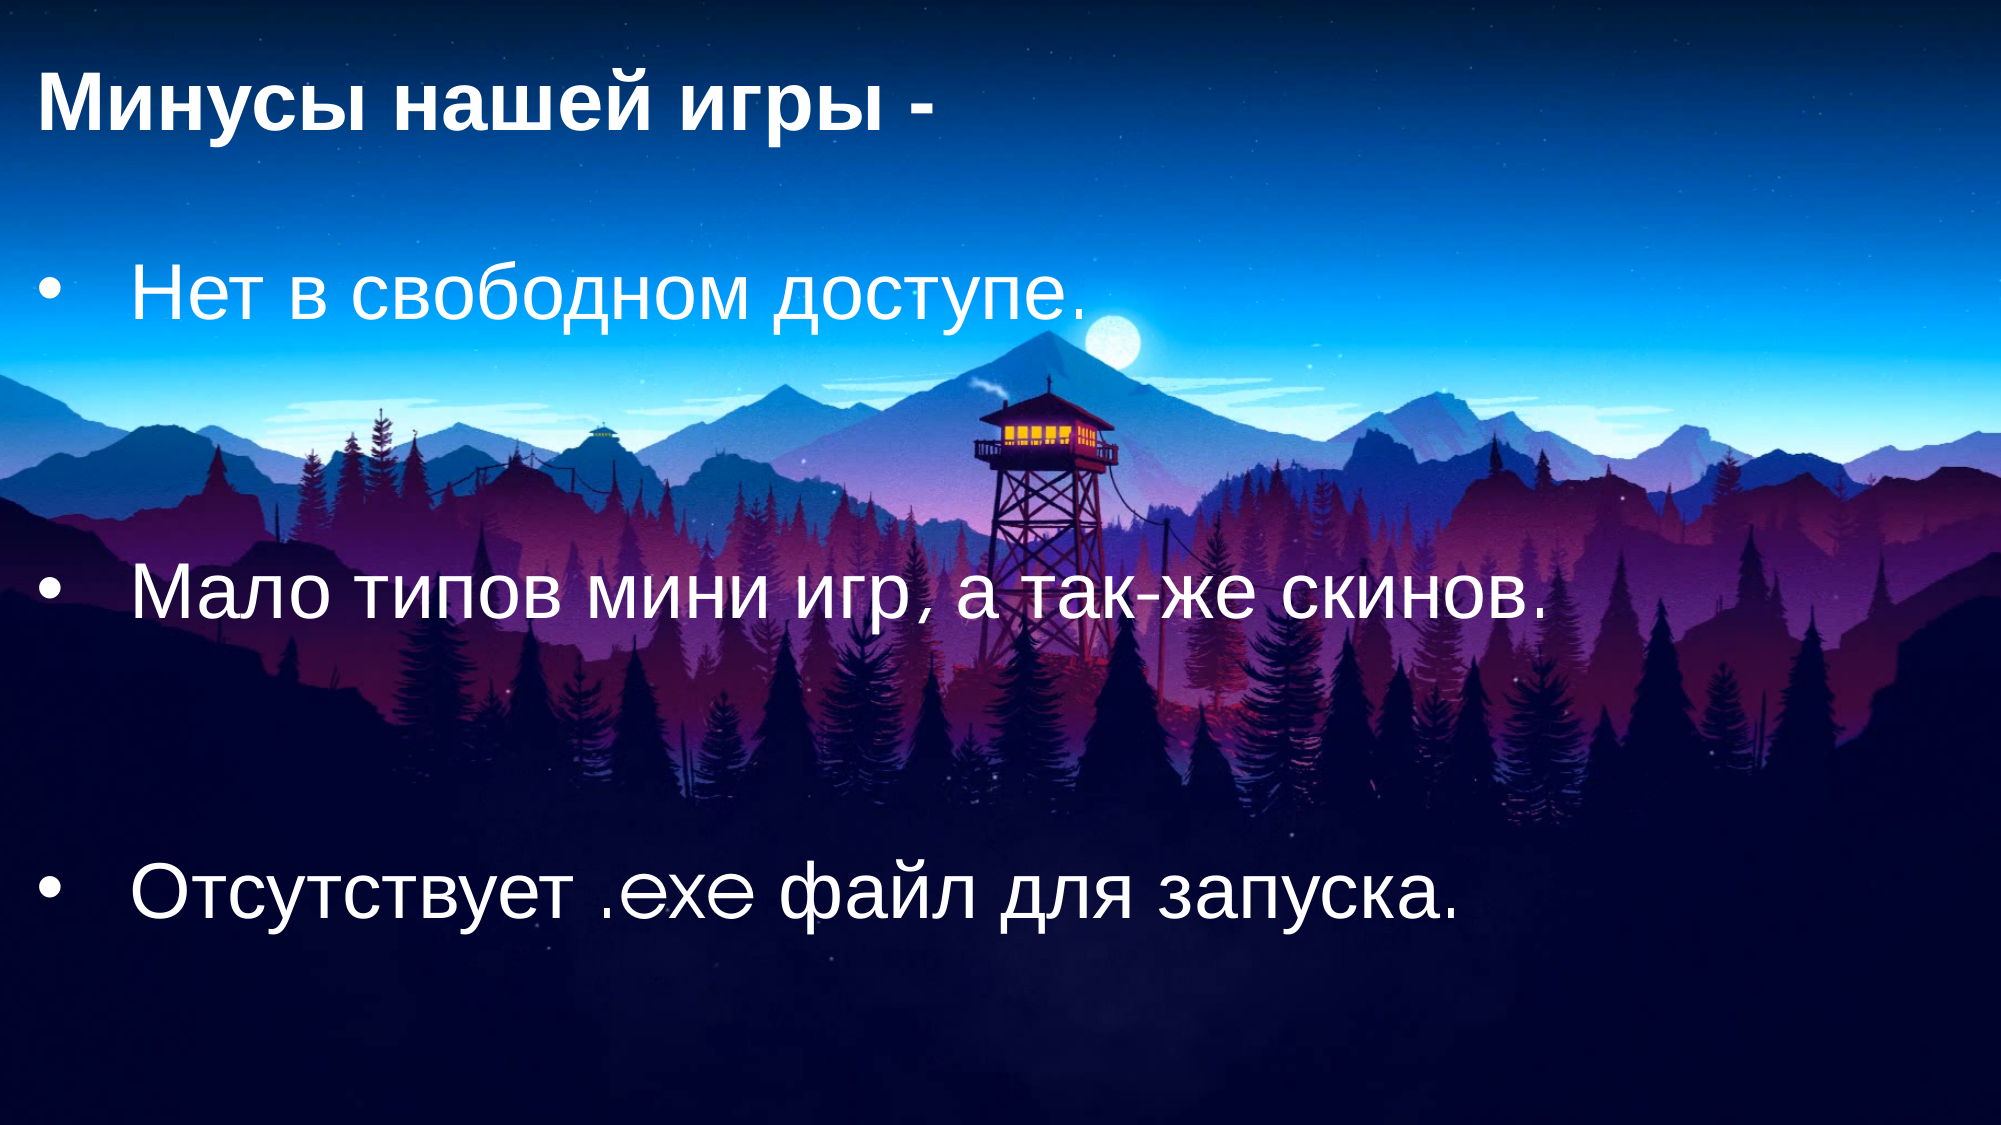

Минусы нашей игры -
Нет в свободном доступе.
Мало типов мини игр, а так-же скинов.
Отсутствует .exe файл для запуска.